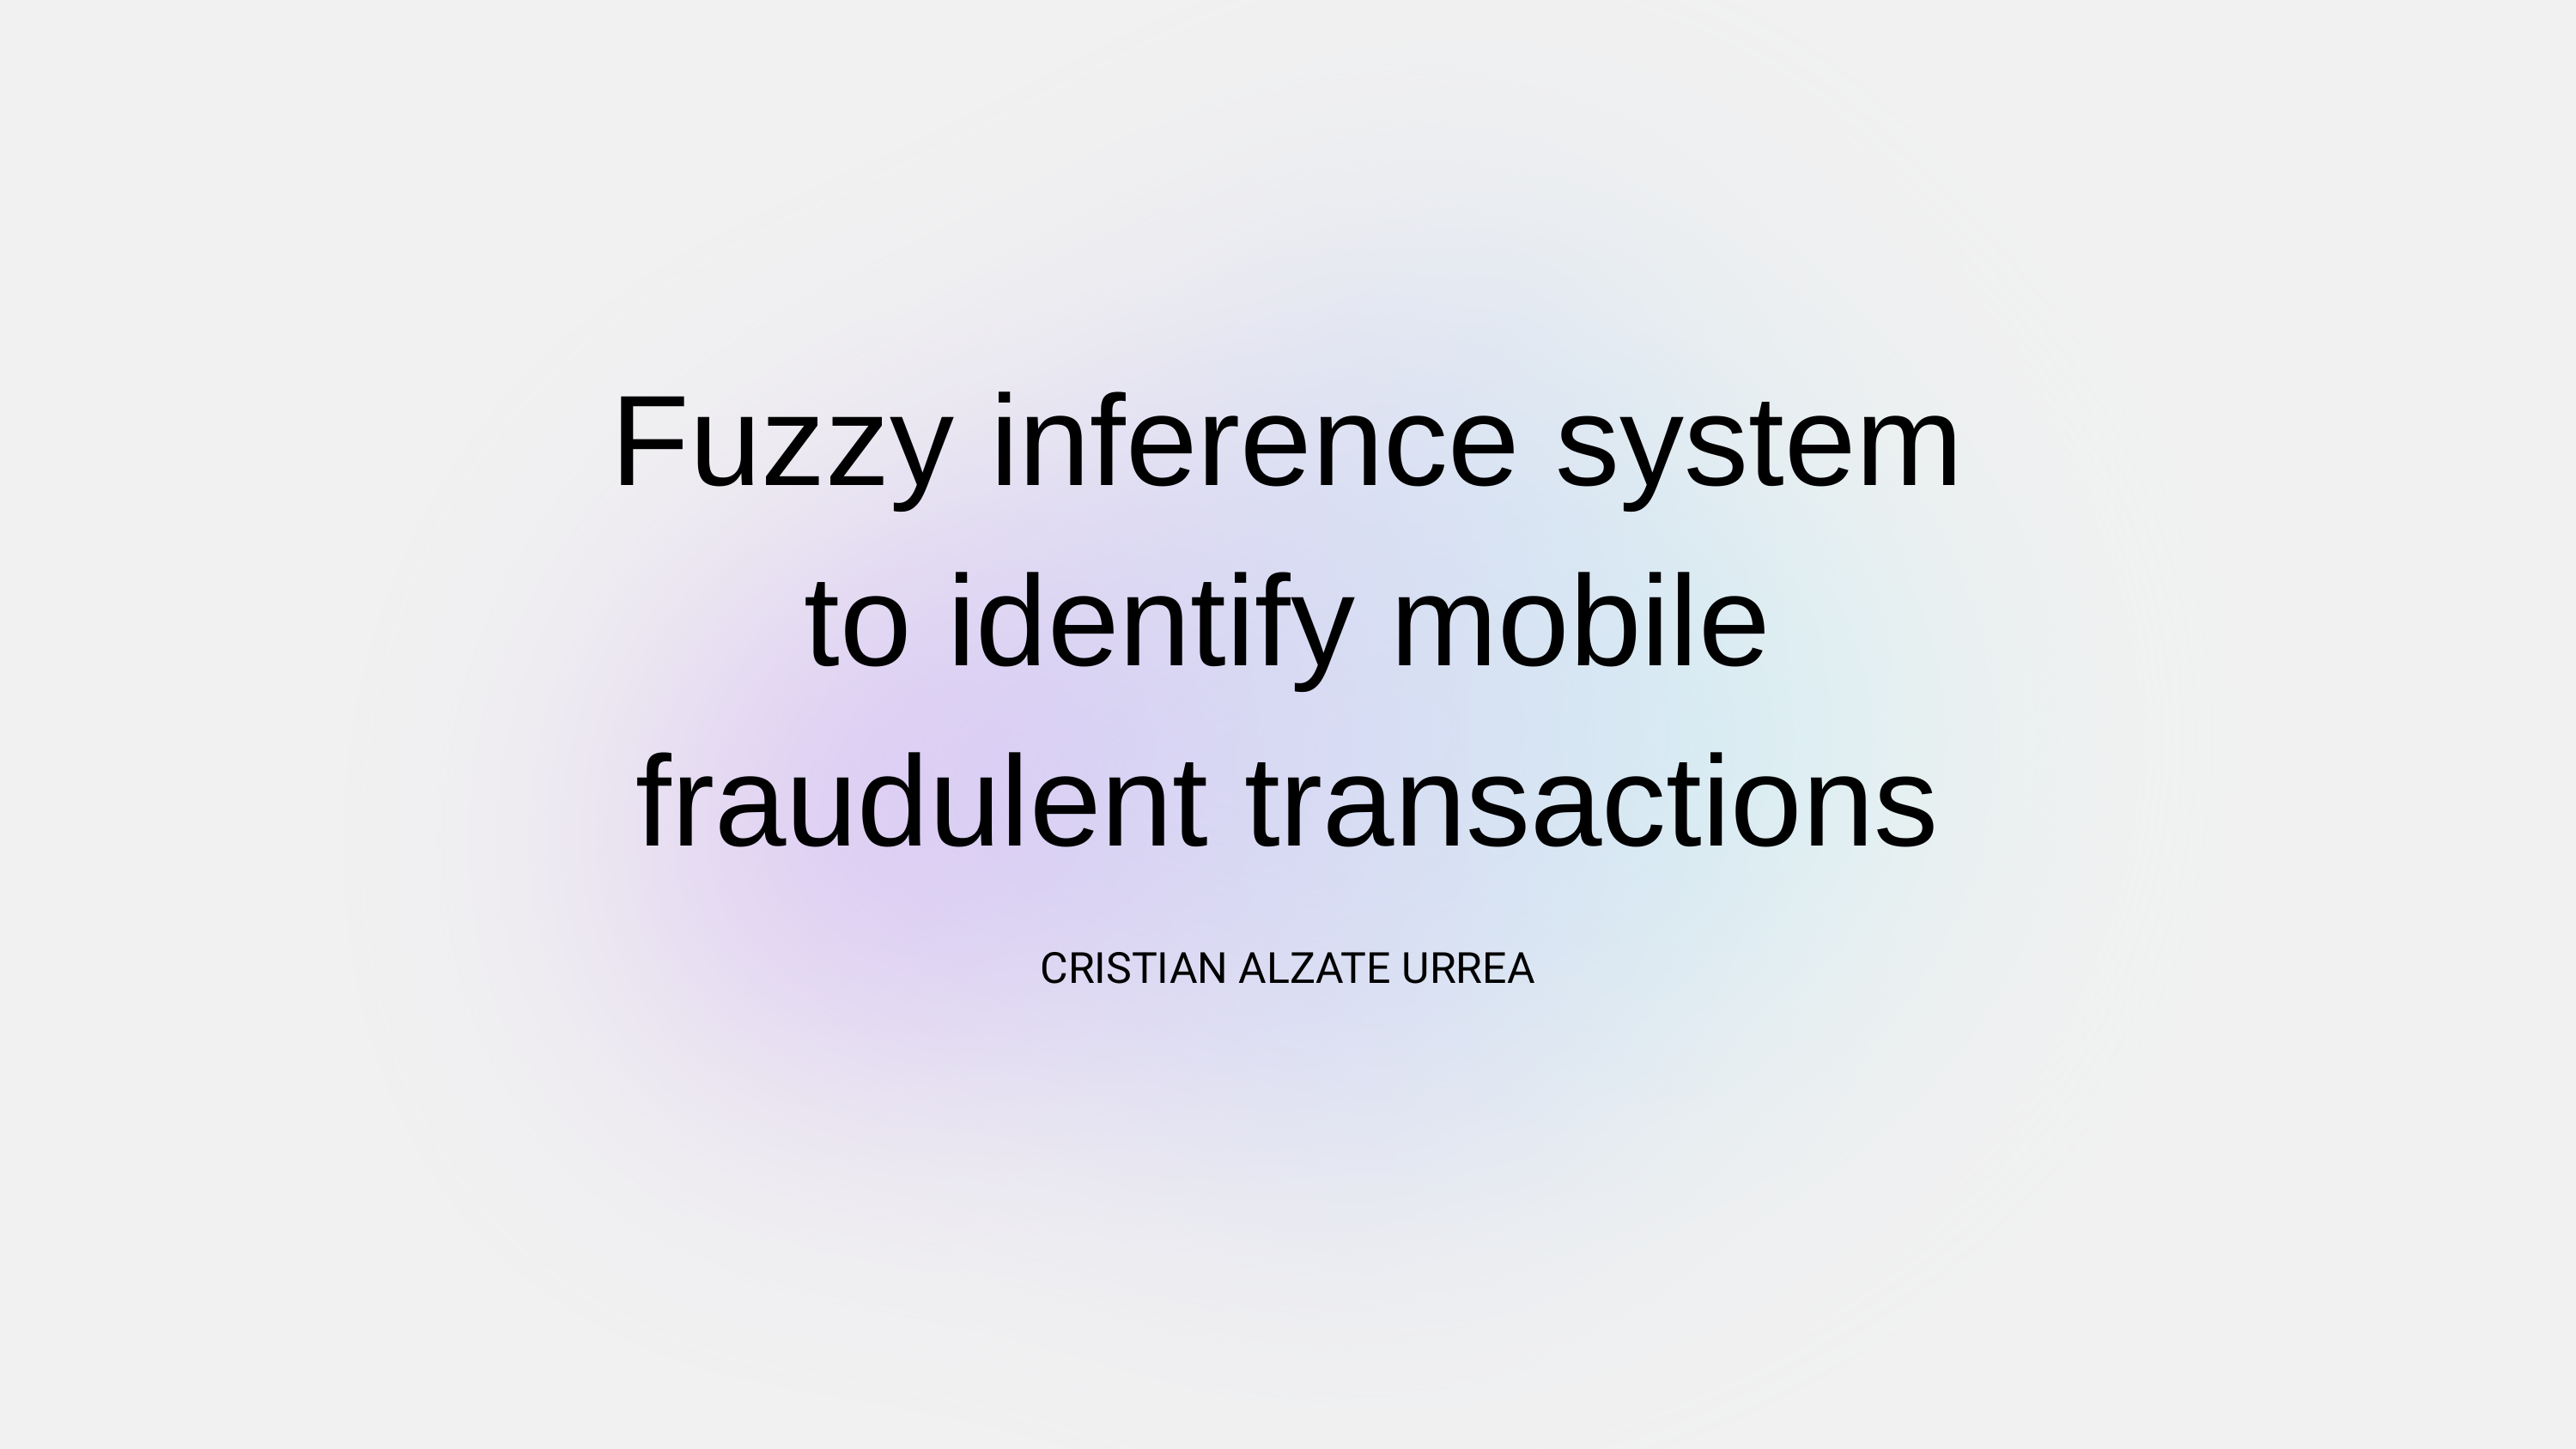

Fuzzy inference system to identify mobile fraudulent transactions
CRISTIAN ALZATE URREA